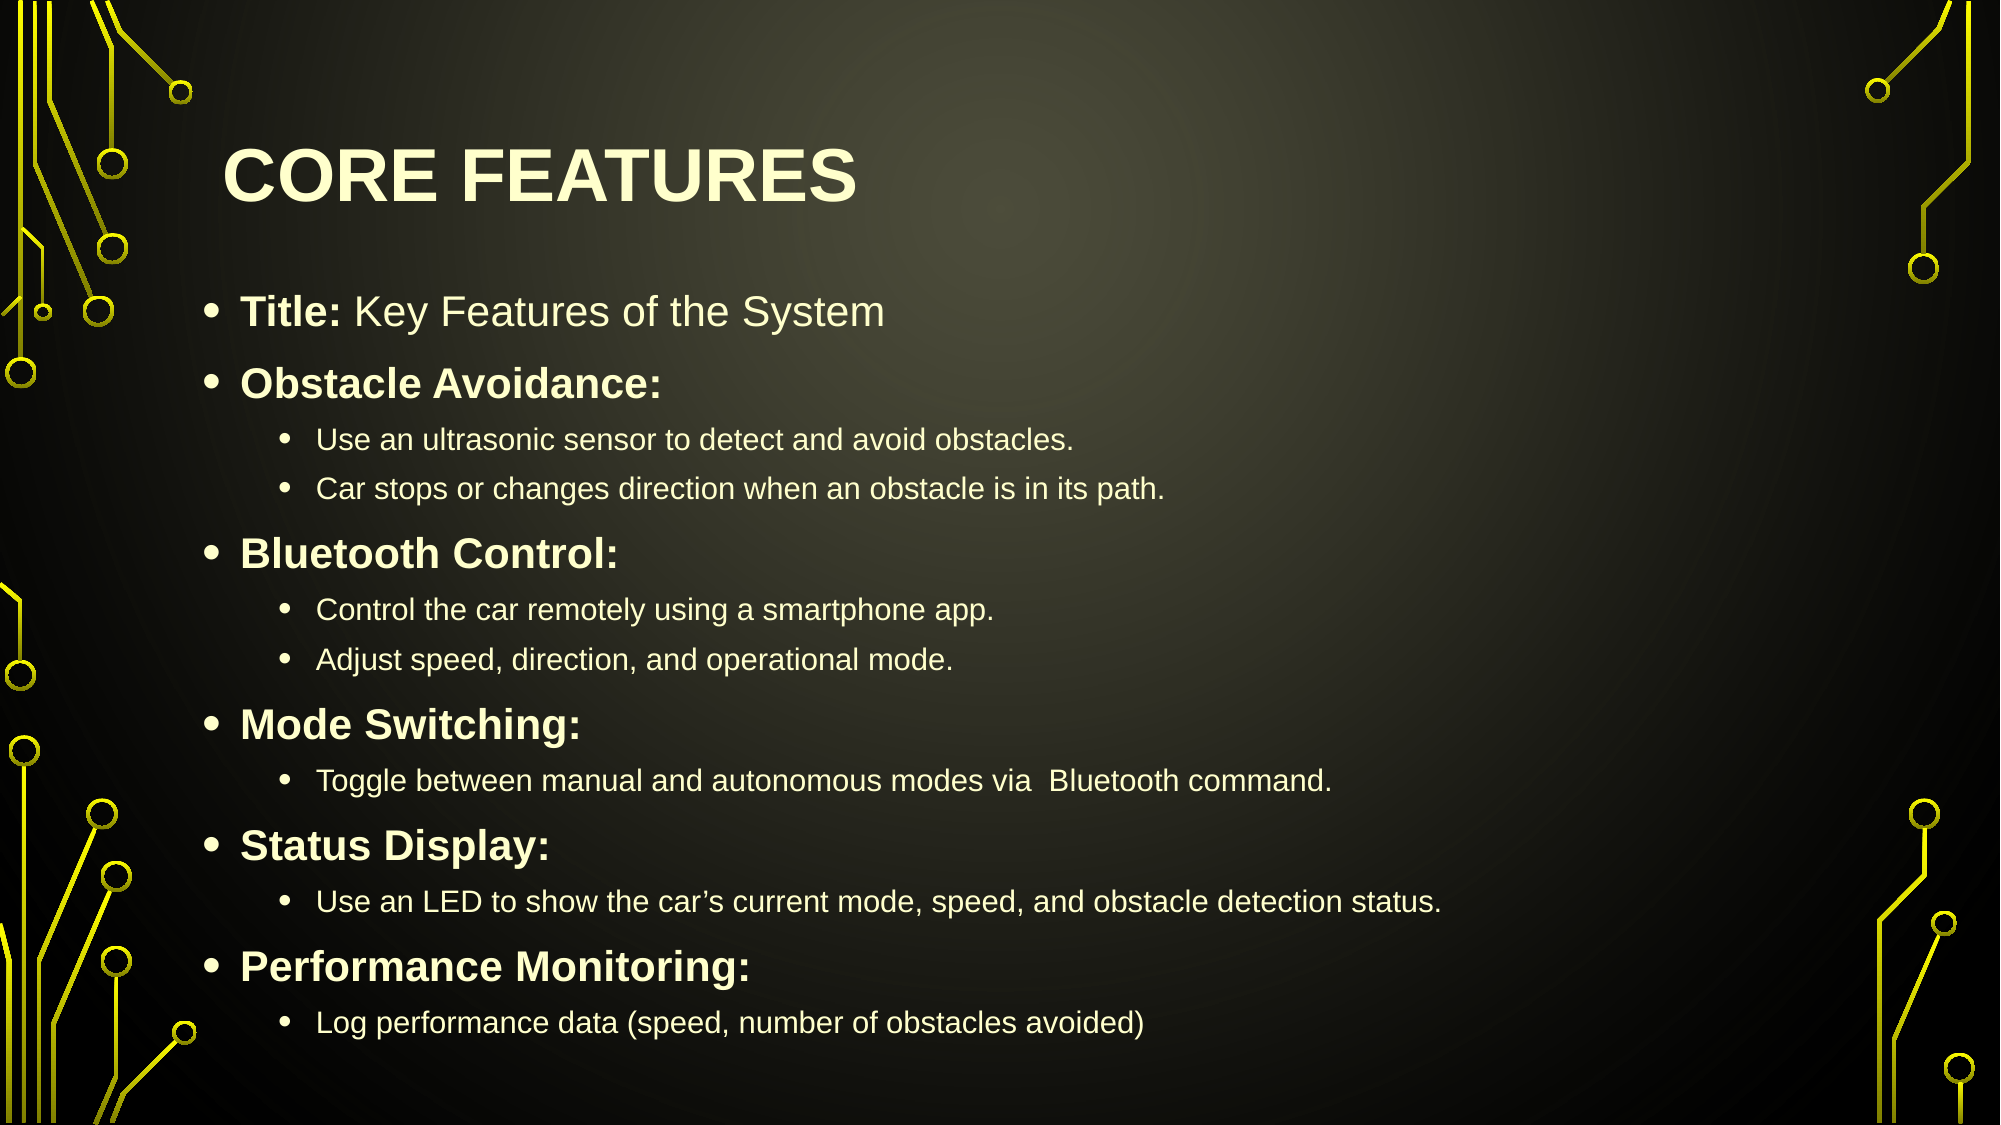

# Core Features
Title: Key Features of the System
Obstacle Avoidance:
Use an ultrasonic sensor to detect and avoid obstacles.
Car stops or changes direction when an obstacle is in its path.
Bluetooth Control:
Control the car remotely using a smartphone app.
Adjust speed, direction, and operational mode.
Mode Switching:
Toggle between manual and autonomous modes via  Bluetooth command.
Status Display:
Use an LED to show the car’s current mode, speed, and obstacle detection status.
Performance Monitoring:
Log performance data (speed, number of obstacles avoided)